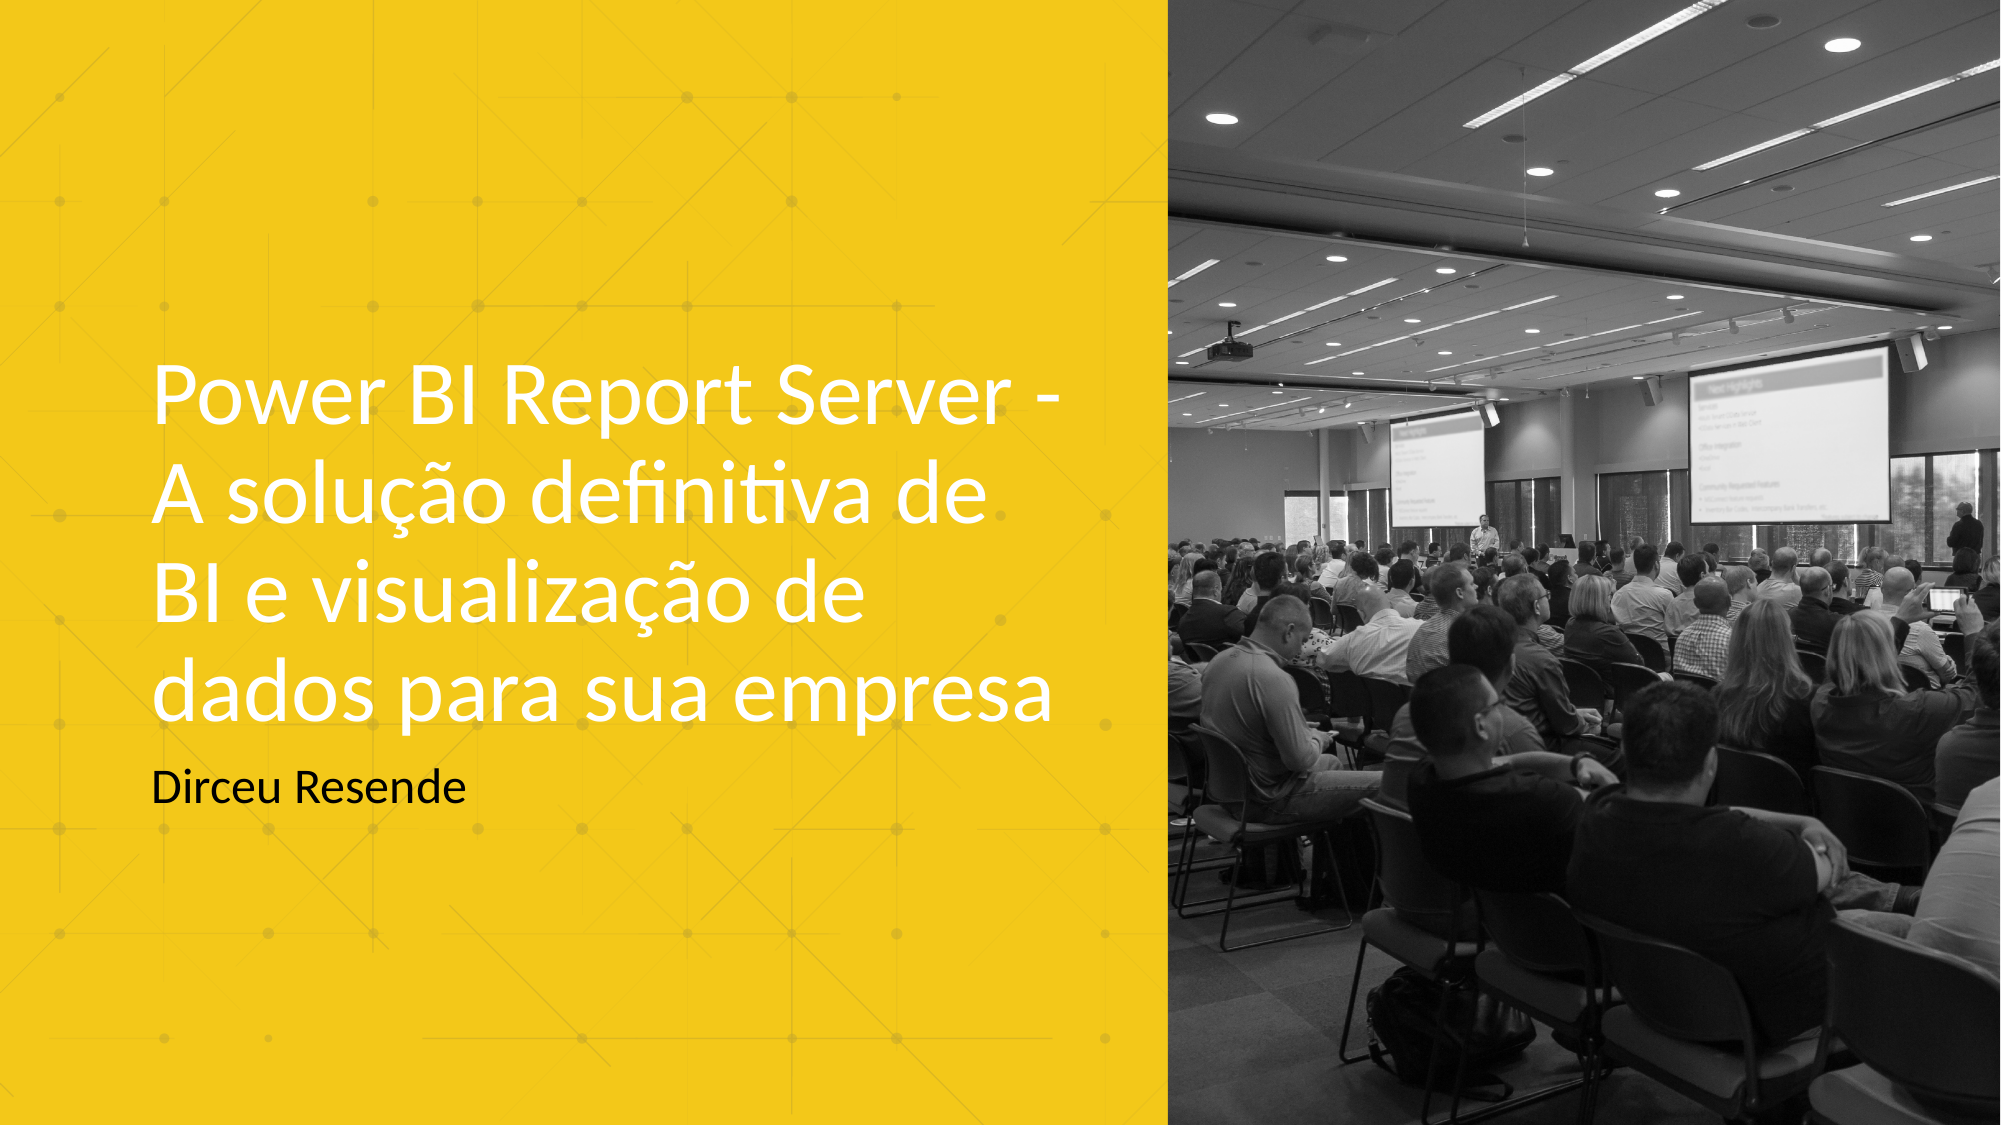

# Power BI Report Server - A solução definitiva de BI e visualização de dados para sua empresa
Dirceu Resende